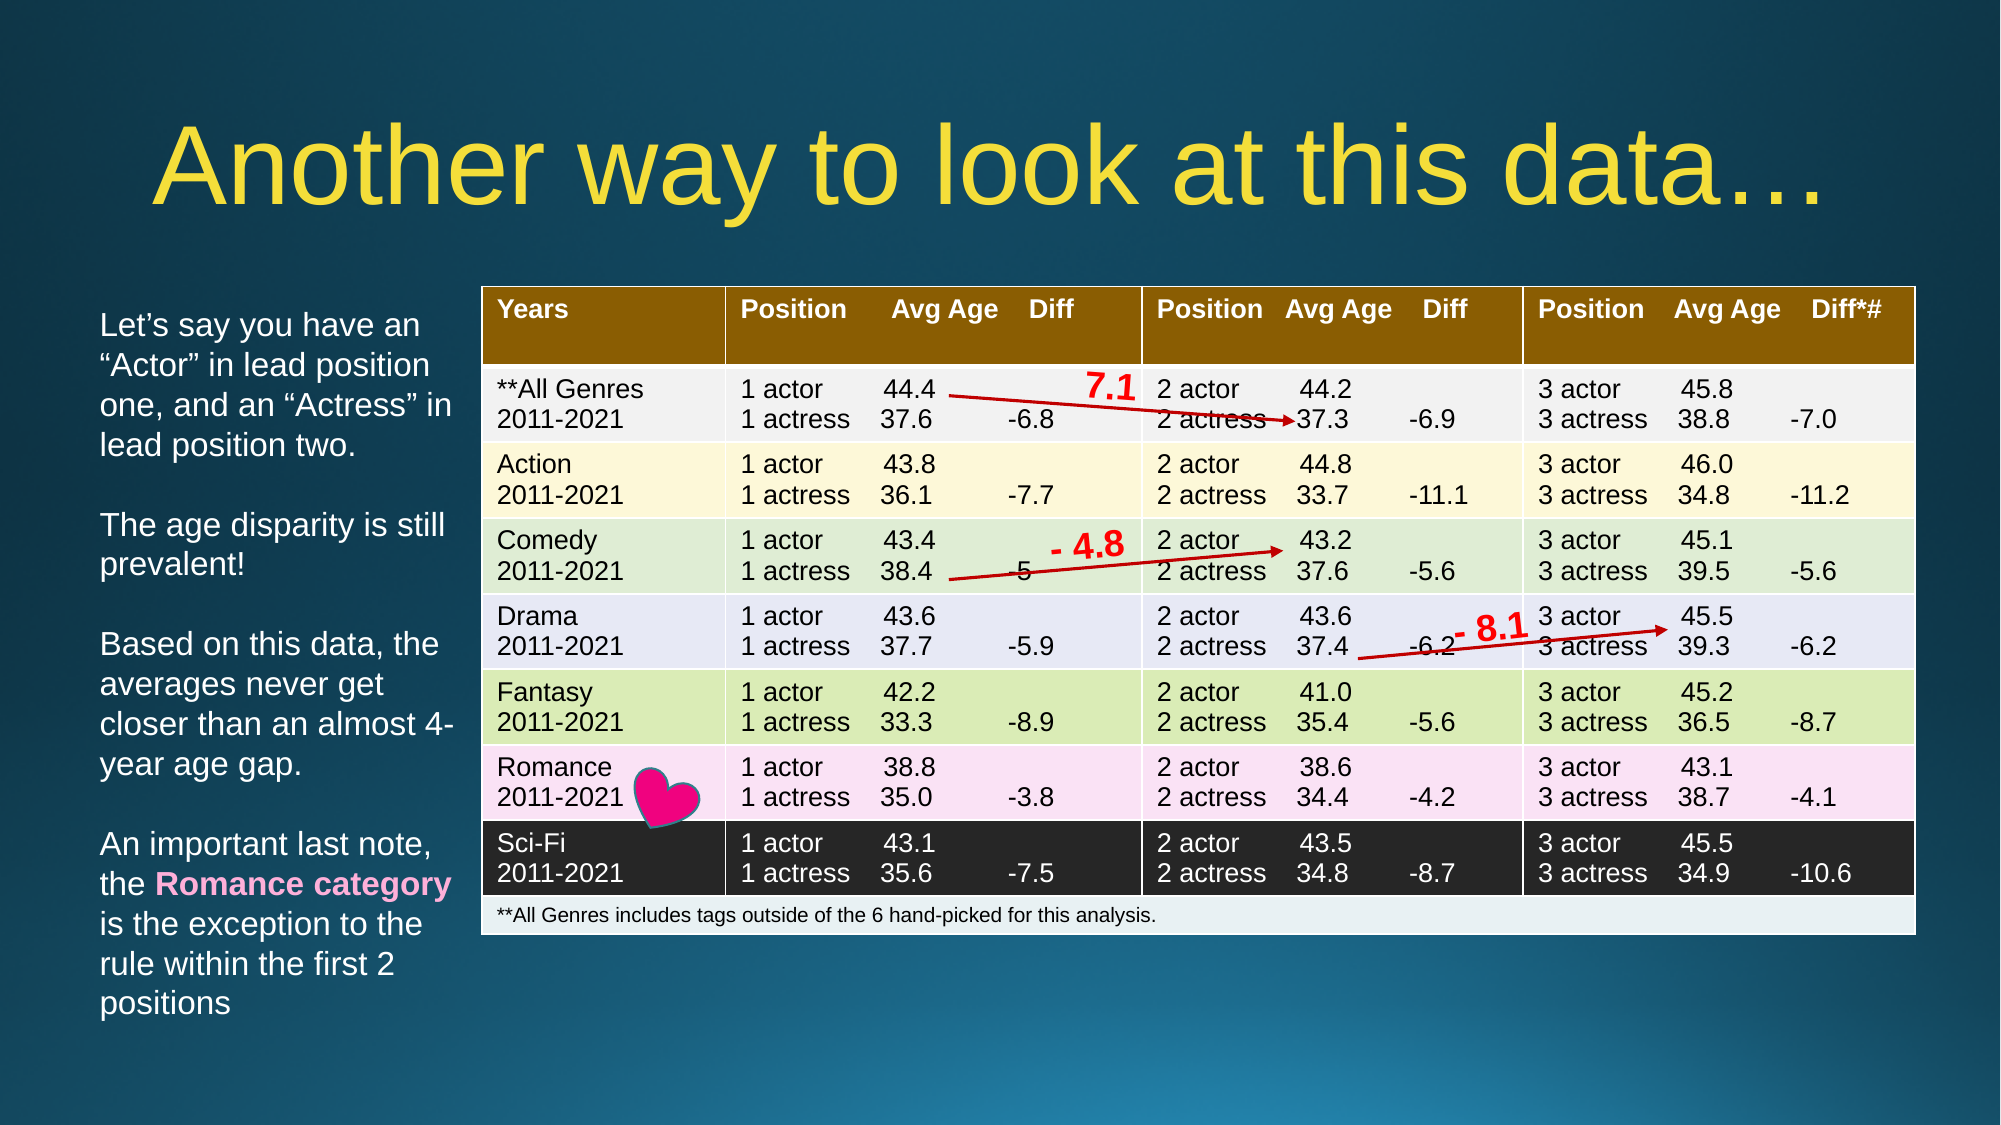

# Another way to look at this data…
| Years | Position Avg Age Diff | Position Avg Age Diff | Position Avg Age Diff\*# |
| --- | --- | --- | --- |
| \*\*All Genres 2011-2021 | 1 actor 44.4 1 actress 37.6 -6.8 | 2 actor 44.2 2 actress 37.3 -6.9 | 3 actor 45.8 3 actress 38.8 -7.0 |
| Action 2011-2021 | 1 actor 43.8 1 actress 36.1 -7.7 | 2 actor 44.8 2 actress 33.7 -11.1 | 3 actor 46.0 3 actress 34.8 -11.2 |
| Comedy 2011-2021 | 1 actor 43.4 1 actress 38.4 -5 | 2 actor 43.2 2 actress 37.6 -5.6 | 3 actor 45.1 3 actress 39.5 -5.6 |
| Drama 2011-2021 | 1 actor 43.6 1 actress 37.7 -5.9 | 2 actor 43.6 2 actress 37.4 -6.2 | 3 actor 45.5 3 actress 39.3 -6.2 |
| Fantasy 2011-2021 | 1 actor 42.2 1 actress 33.3 -8.9 | 2 actor 41.0 2 actress 35.4 -5.6 | 3 actor 45.2 3 actress 36.5 -8.7 |
| Romance 2011-2021 | 1 actor 38.8 1 actress 35.0 -3.8 | 2 actor 38.6 2 actress 34.4 -4.2 | 3 actor 43.1 3 actress 38.7 -4.1 |
| Sci-Fi 2011-2021 | 1 actor 43.1 1 actress 35.6 -7.5 | 2 actor 43.5 2 actress 34.8 -8.7 | 3 actor 45.5 3 actress 34.9 -10.6 |
| \*\*All Genres includes tags outside of the 6 hand-picked for this analysis. |  |  |  |
Let’s say you have an “Actor” in lead position one, and an “Actress” in lead position two.

The age disparity is still prevalent!

Based on this data, the averages never get closer than an almost 4-year age gap.

An important last note, the Romance category is the exception to the rule within the first 2 positions
7.1
- 4.8
- 8.1